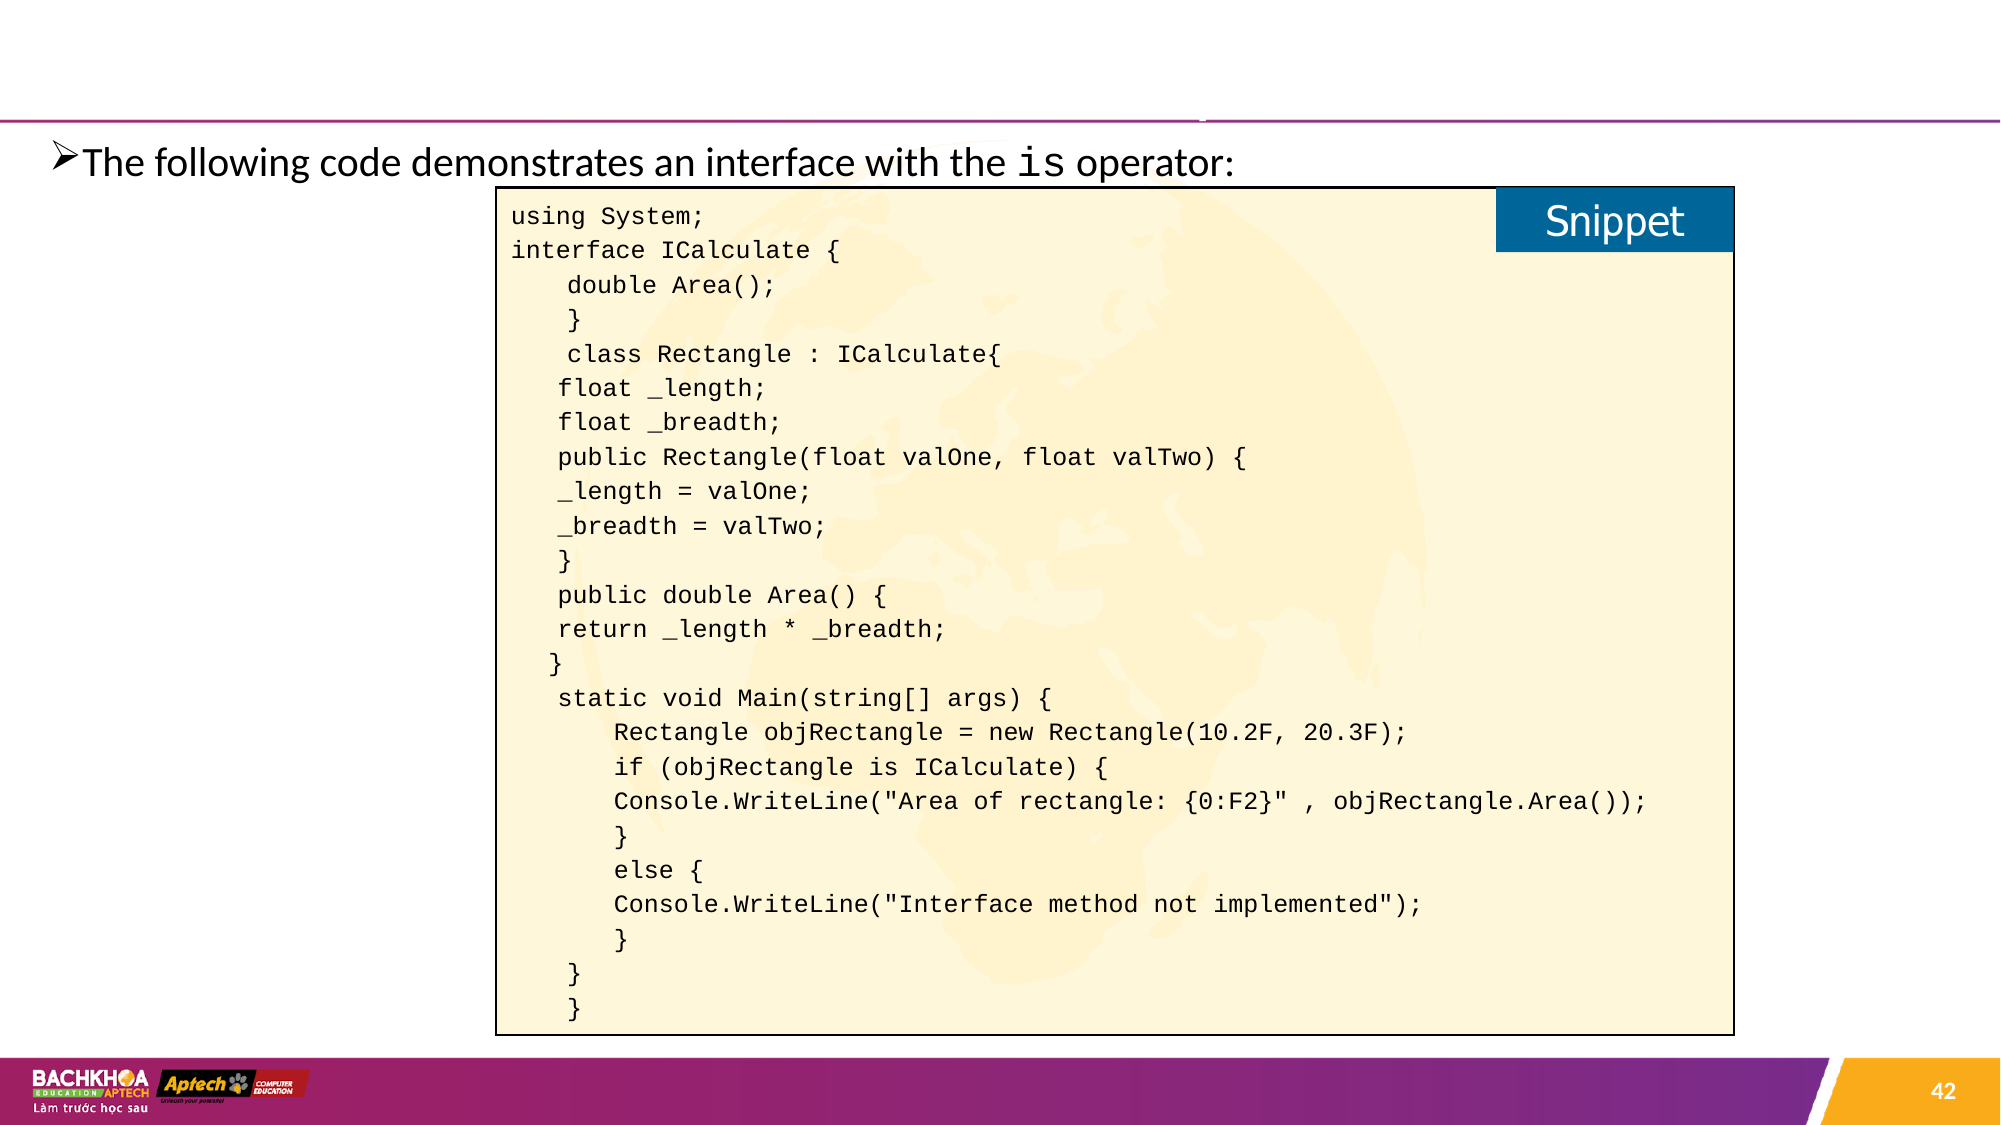

#
The is and as Operators in Interfaces 2-5
The following code demonstrates an interface with the is operator:

using System;
interface ICalculate {
double Area();
}
class Rectangle : ICalculate{
float _length;
float _breadth;
public Rectangle(float valOne, float valTwo) {
_length = valOne;
_breadth = valTwo;
}
public double Area() {
return _length * _breadth;
}
static void Main(string[] args) {
Rectangle objRectangle = new Rectangle(10.2F, 20.3F);
if (objRectangle is ICalculate) {
Console.WriteLine("Area of rectangle: {0:F2}" , objRectangle.Area());
}
else {
Console.WriteLine("Interface method not implemented");
}
}
}

Snippet
42